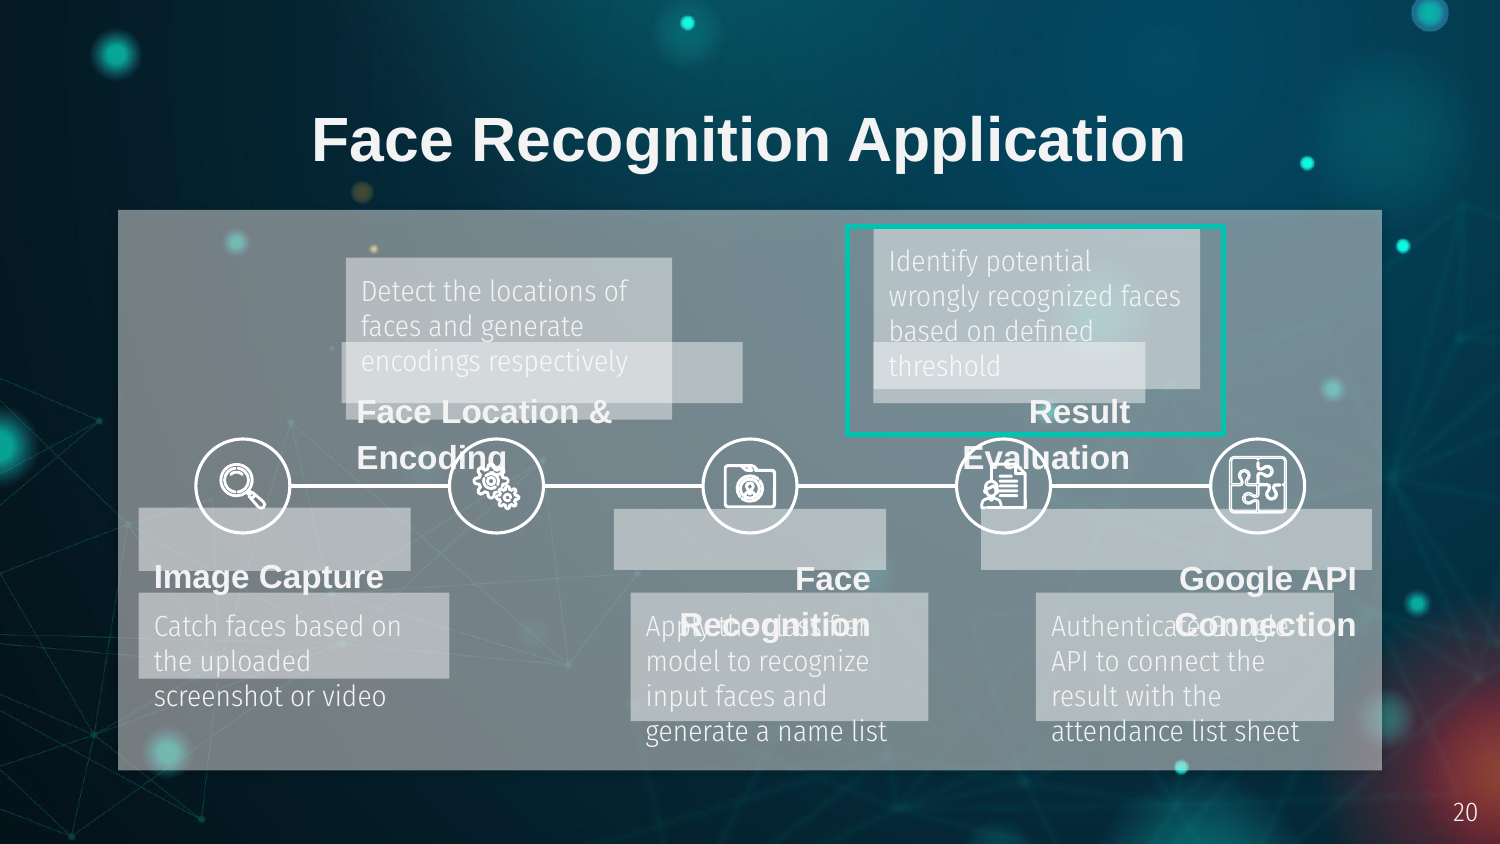

# Face Recognition Application

Identify potential wrongly recognized faces based on defined threshold
Detect the locations of faces and generate encodings respectively
Result Evaluation
Face Location & Encoding

Image Capture
Face Recognition
Google API Connection
Catch faces based on the uploaded screenshot or video
Apply the classifier model to recognize input faces and generate a name list
Authenticate Google API to connect the result with the attendance list sheet
20